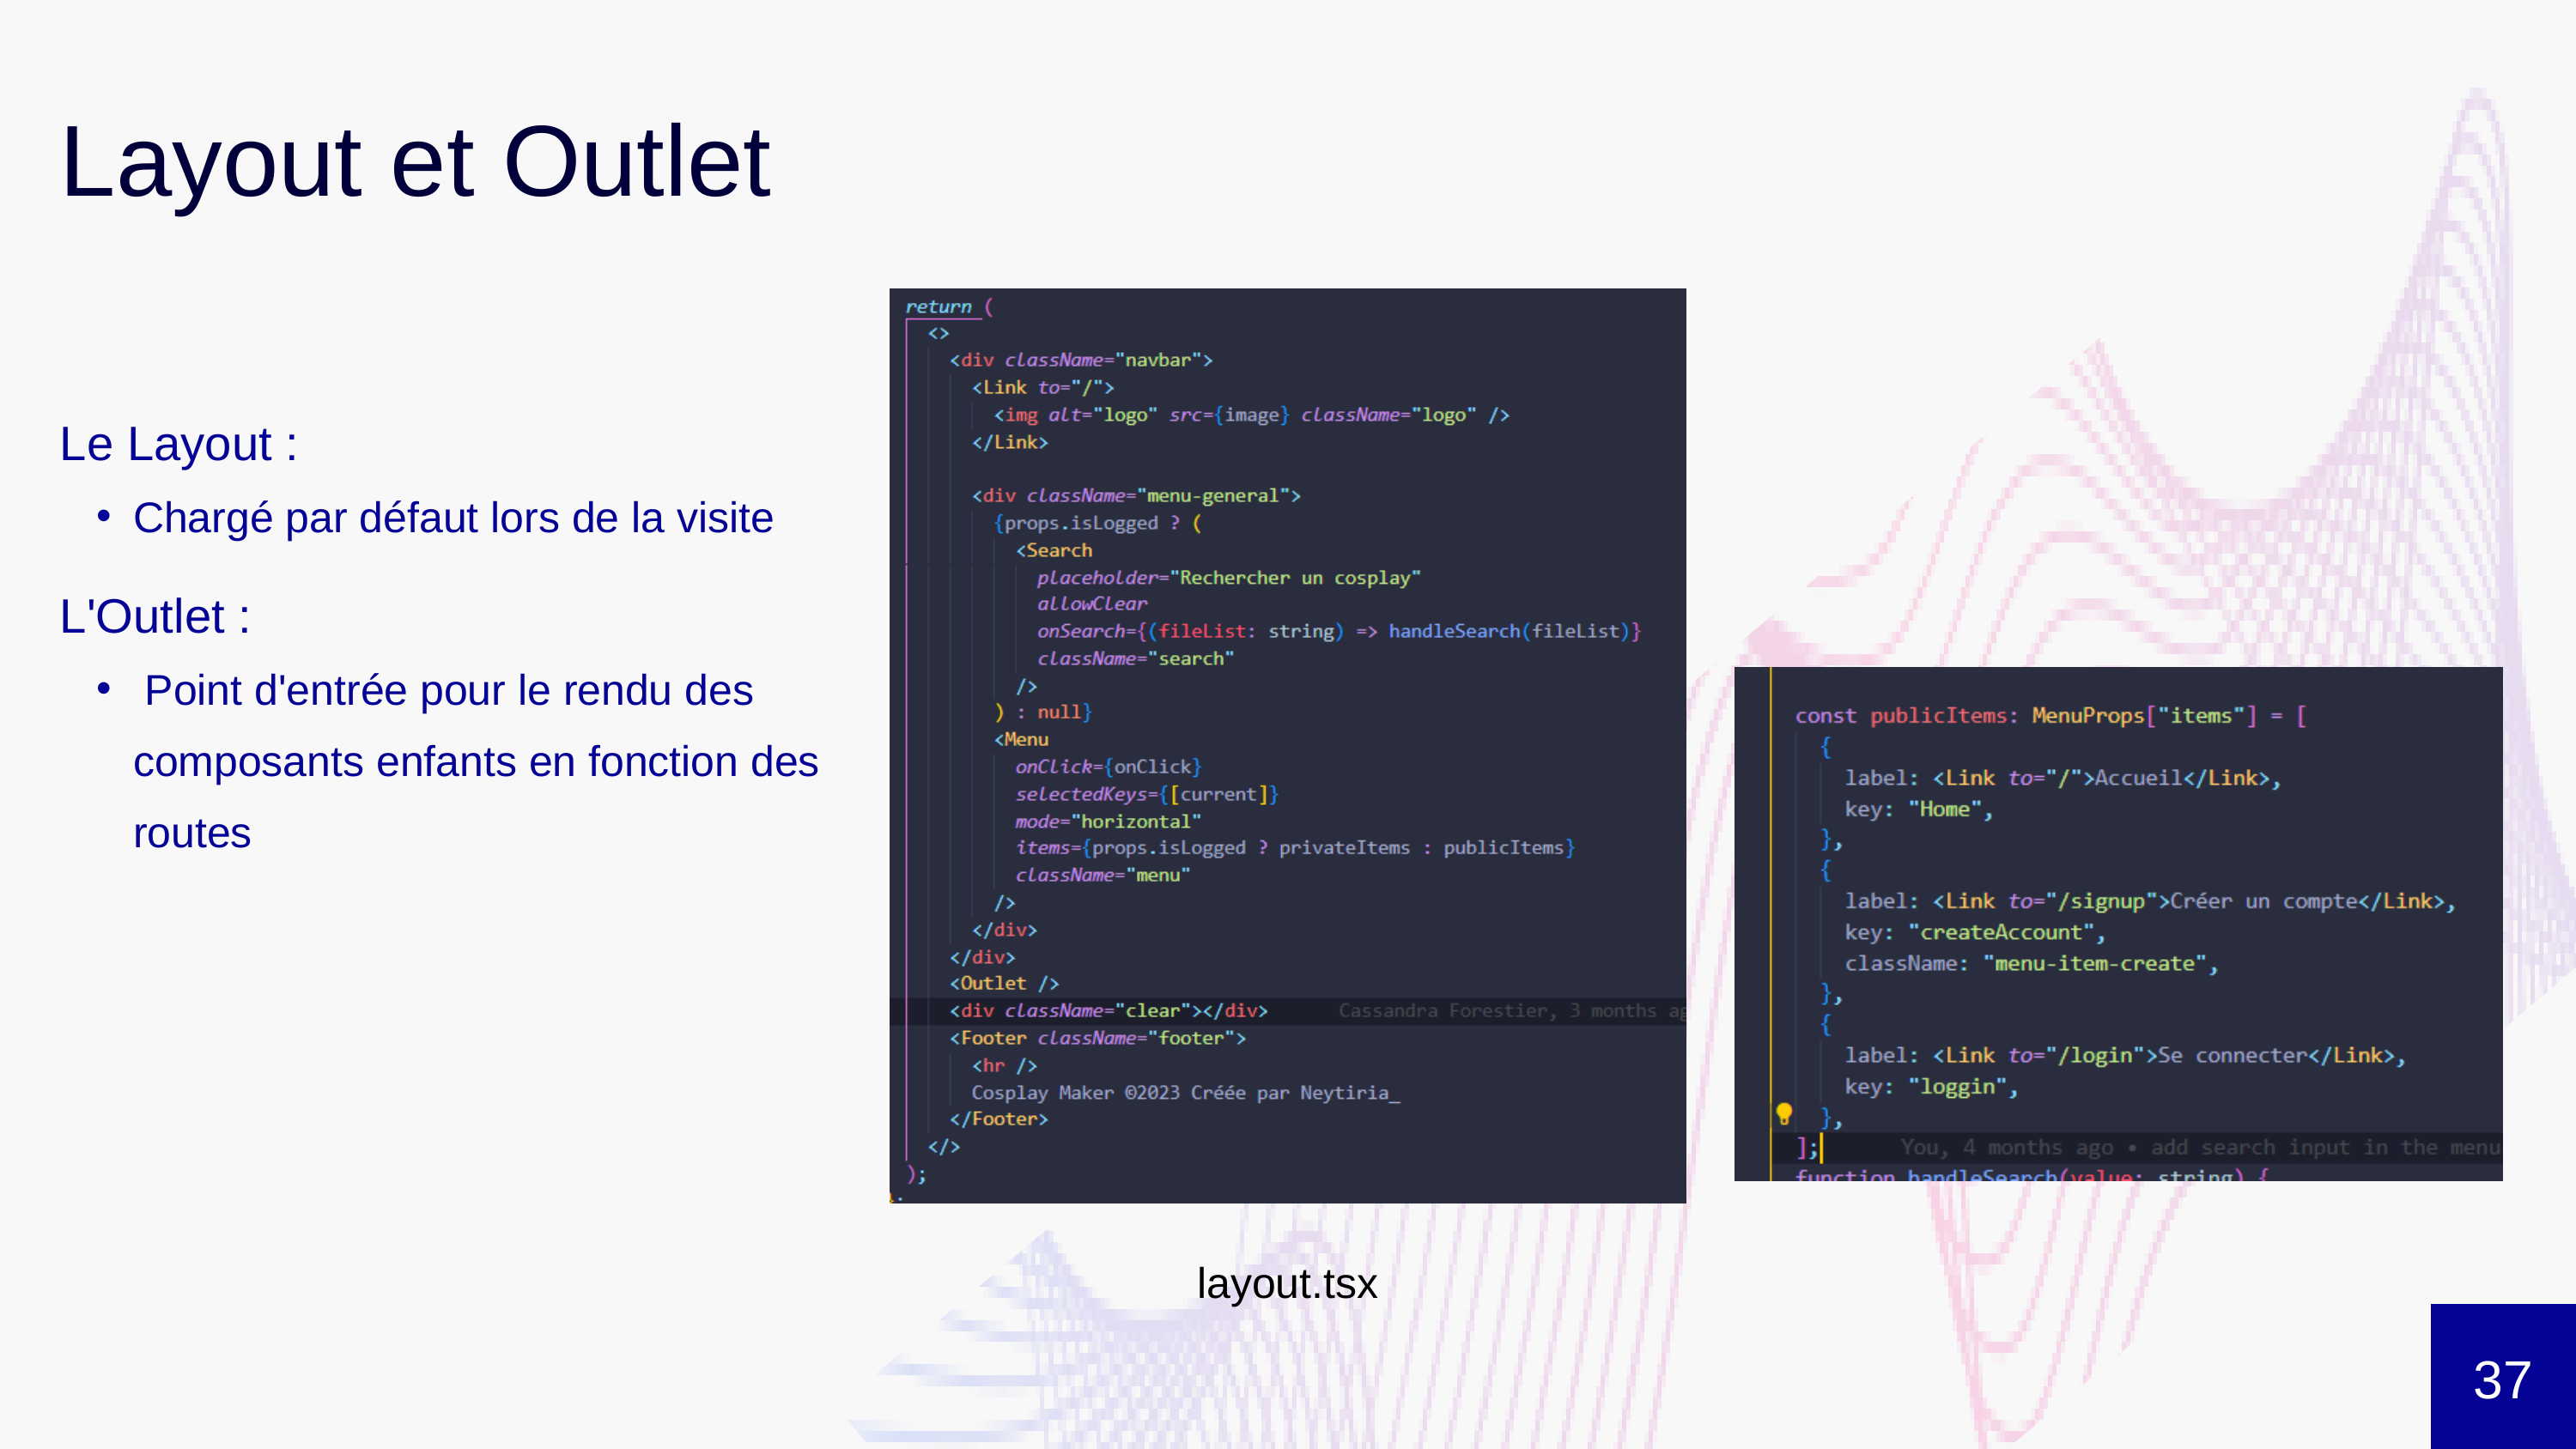

Layout et Outlet

Le Layout :
Chargé par défaut lors de la visite

L'Outlet :
 Point d'entrée pour le rendu des composants enfants en fonction des routes

layout.tsx

37